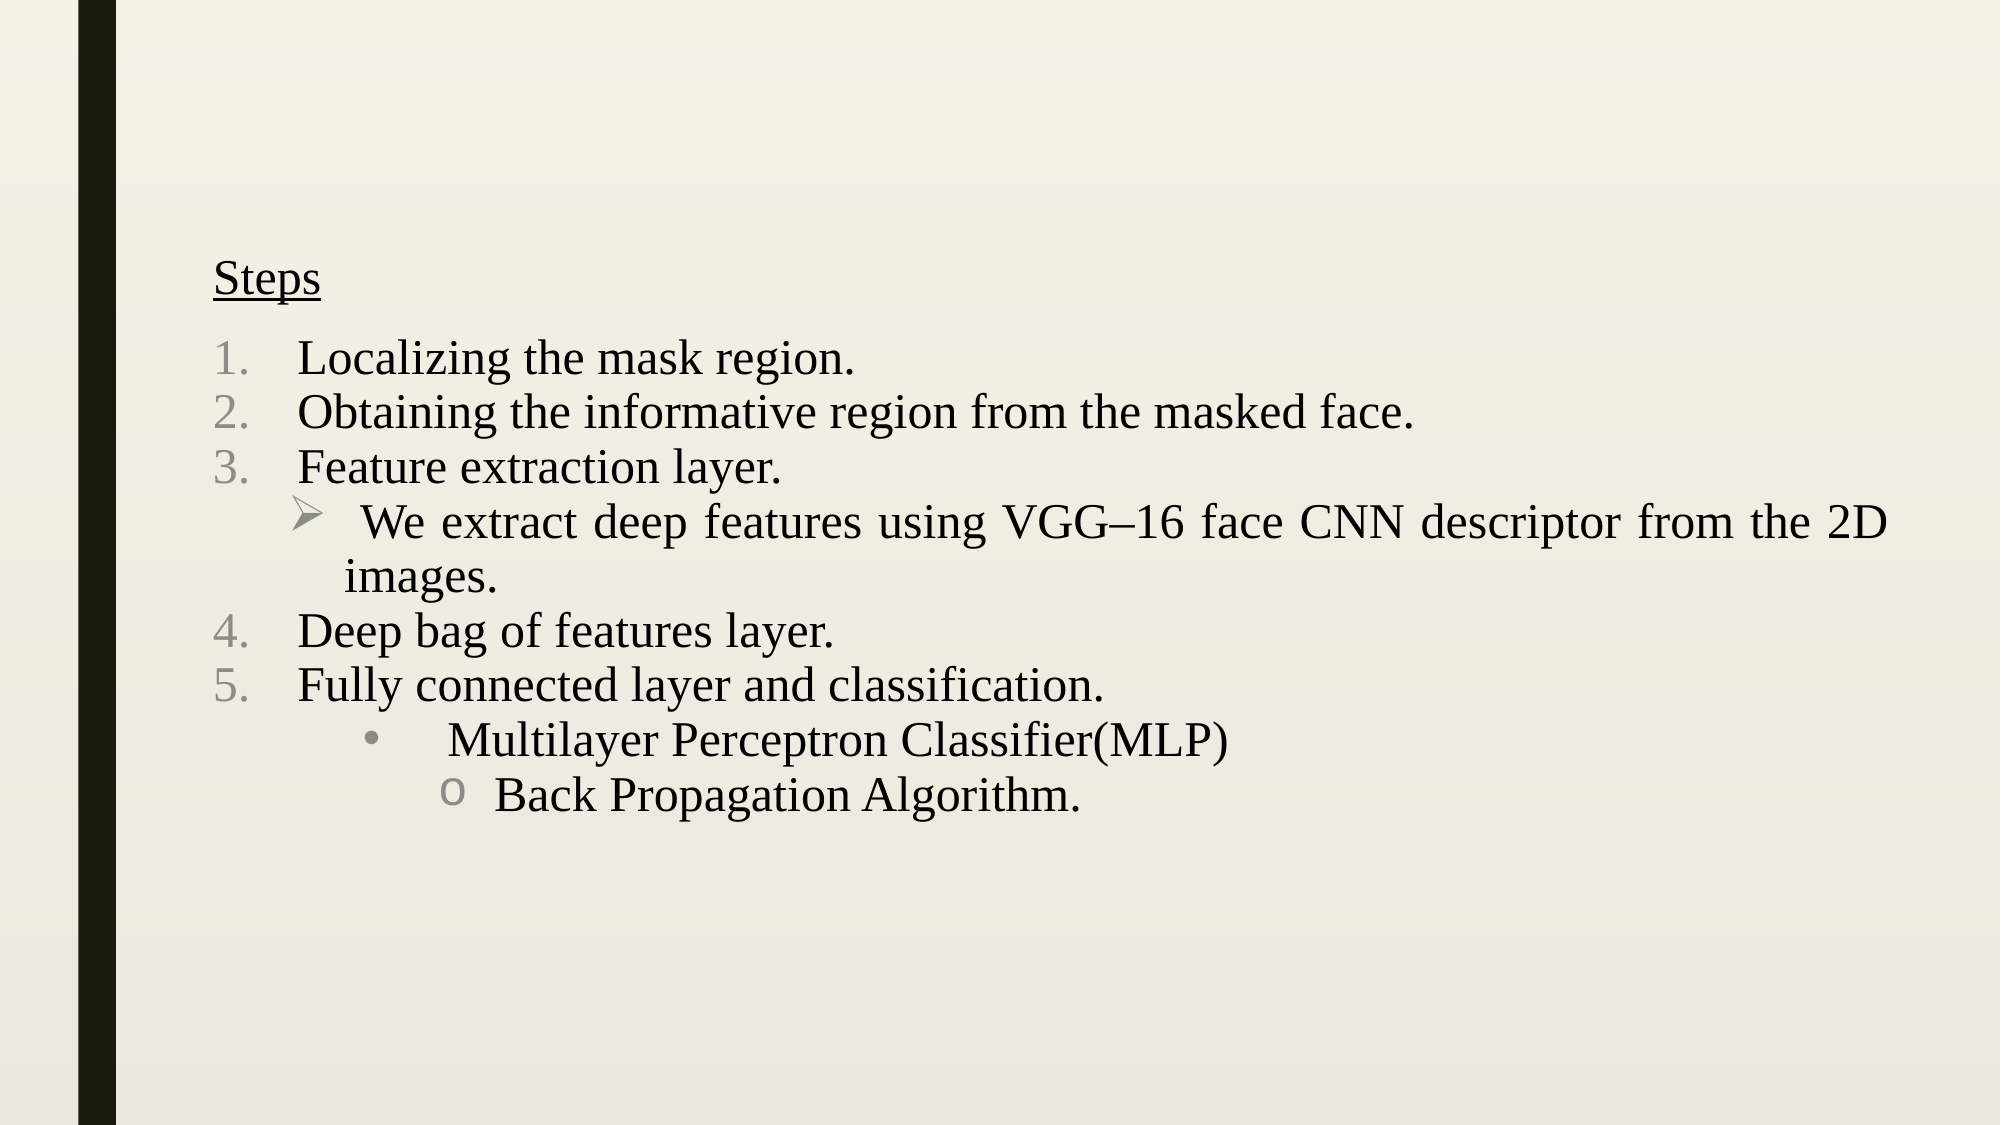

Steps
Localizing the mask region.
Obtaining the informative region from the masked face.
Feature extraction layer.
 We extract deep features using VGG–16 face CNN descriptor from the 2D images.
Deep bag of features layer.
Fully connected layer and classification.
Multilayer Perceptron Classifier(MLP)
Back Propagation Algorithm.